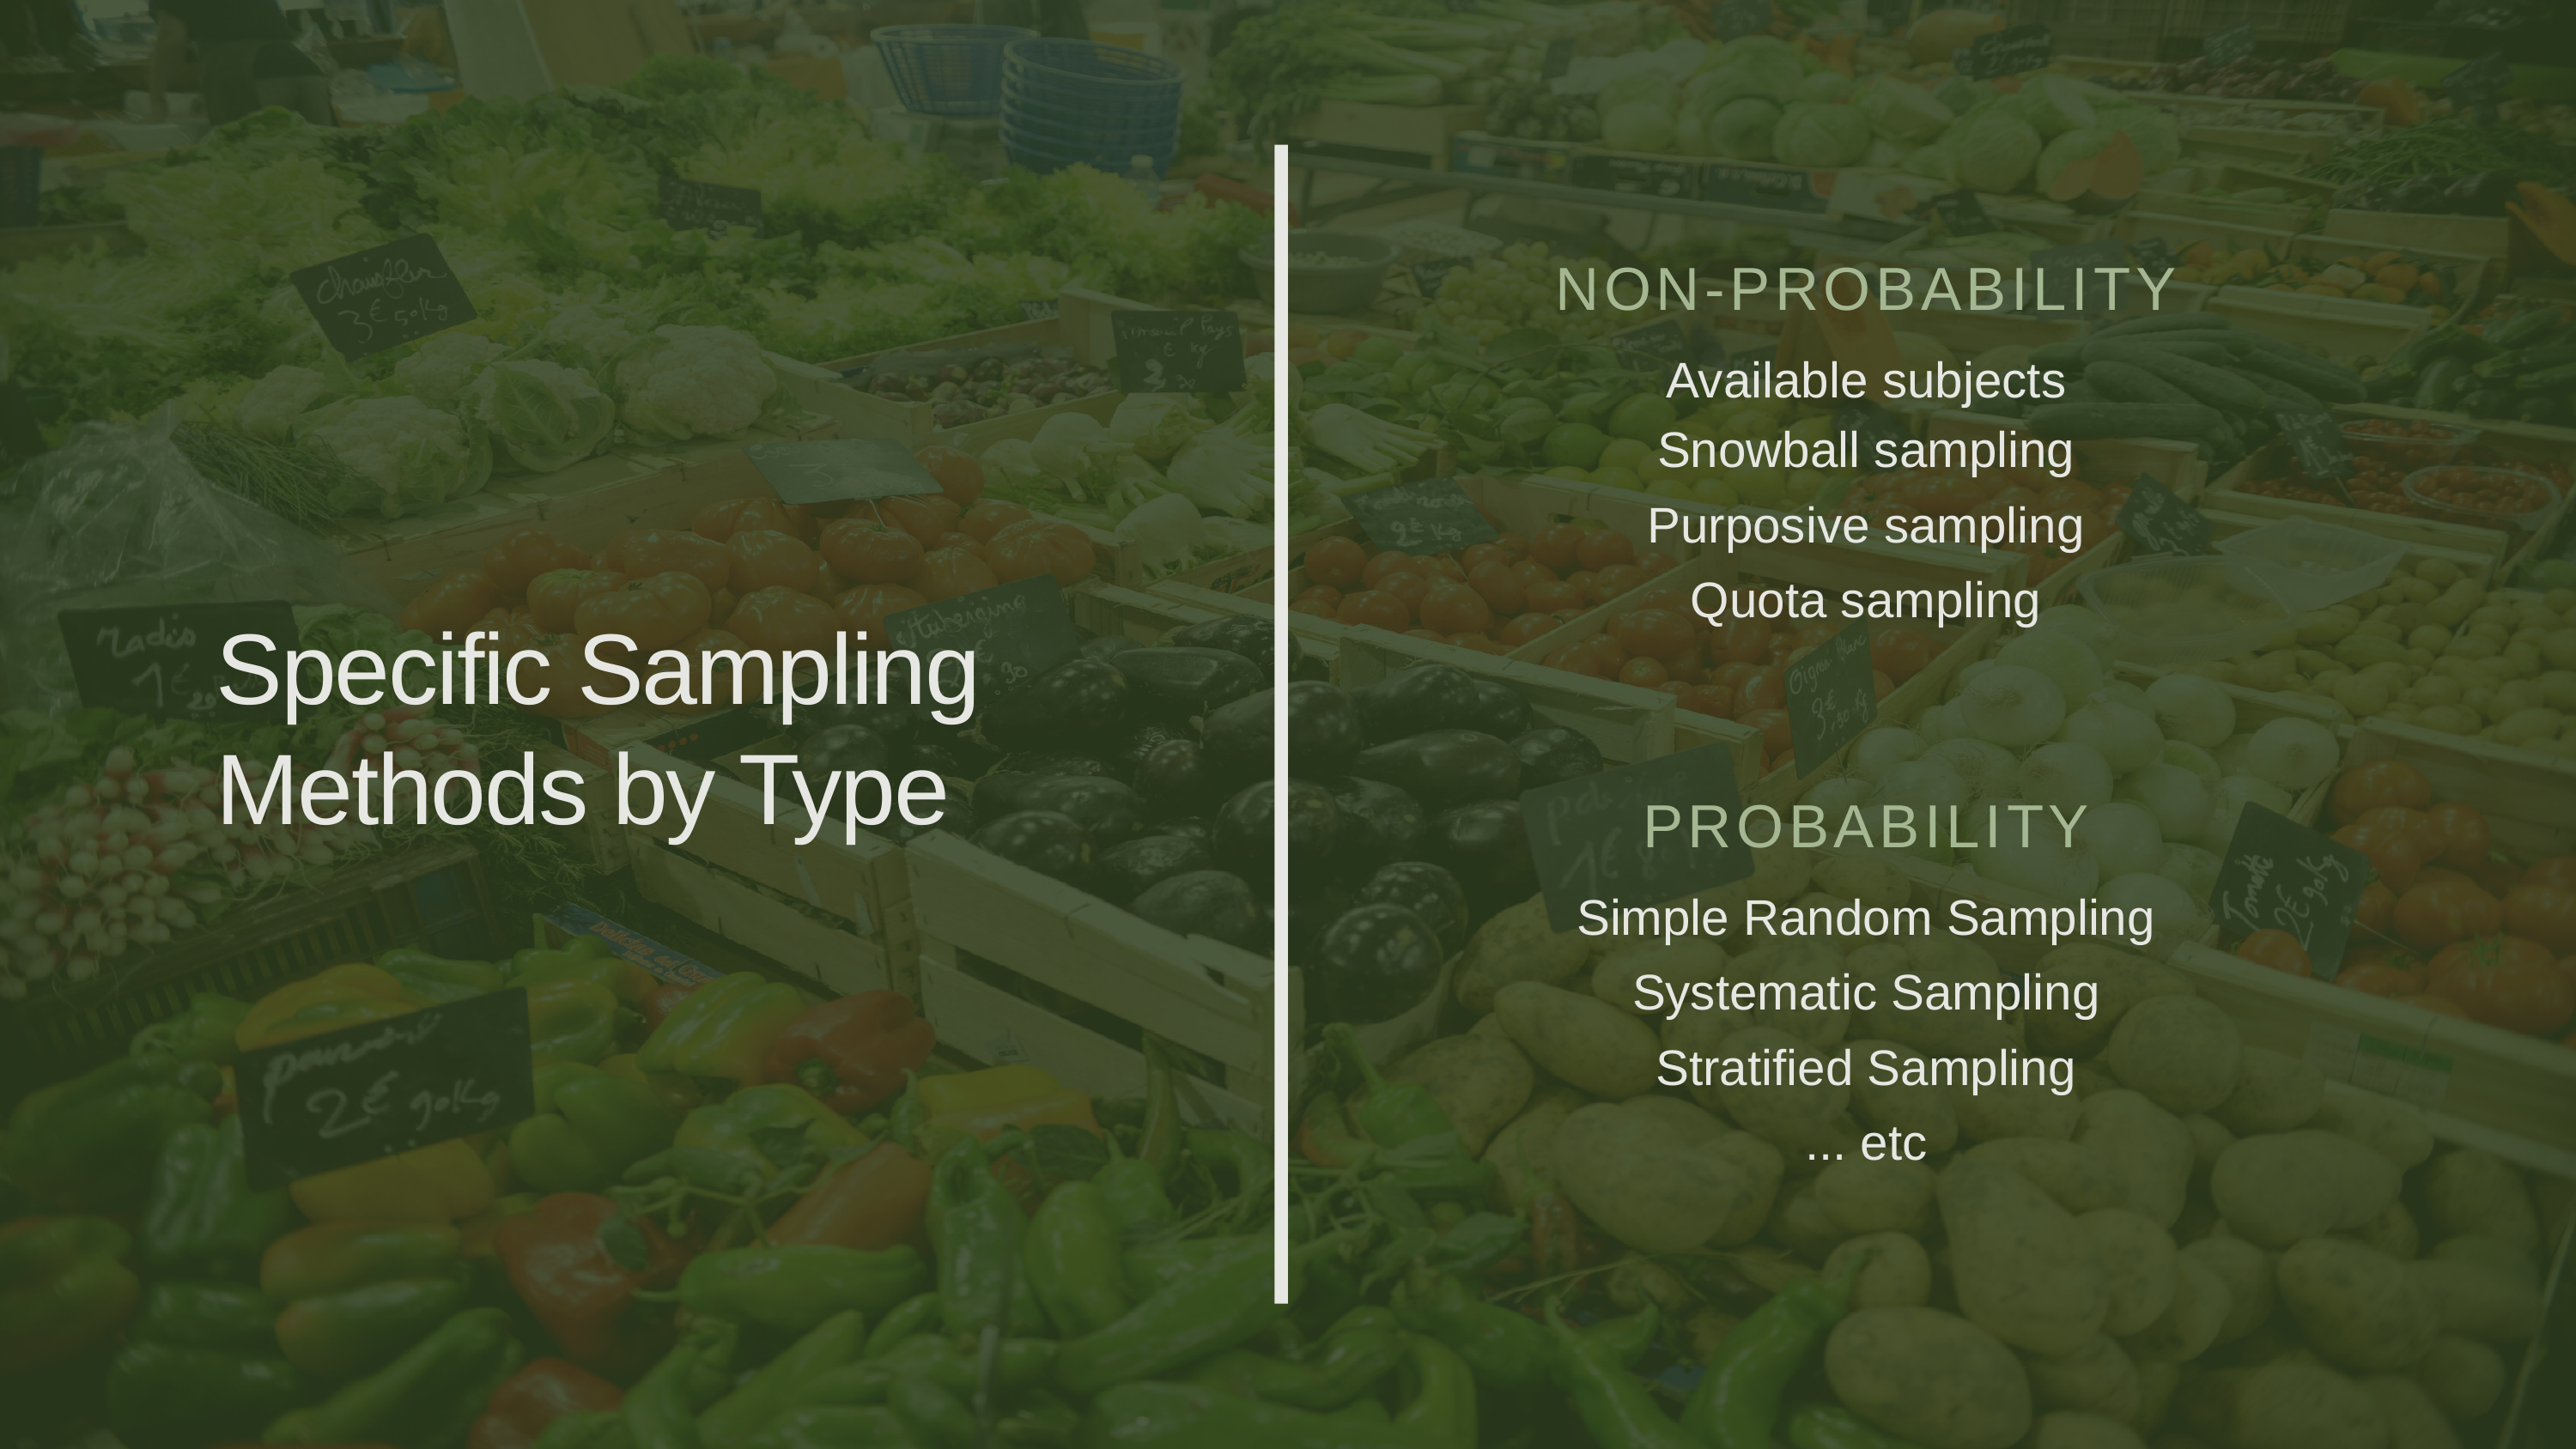

NON-PROBABILITY
Available subjects
Snowball sampling
Purposive sampling
Quota sampling
Specific Sampling Methods by Type
PROBABILITY
Simple Random Sampling
Systematic Sampling
Stratified Sampling
... etc